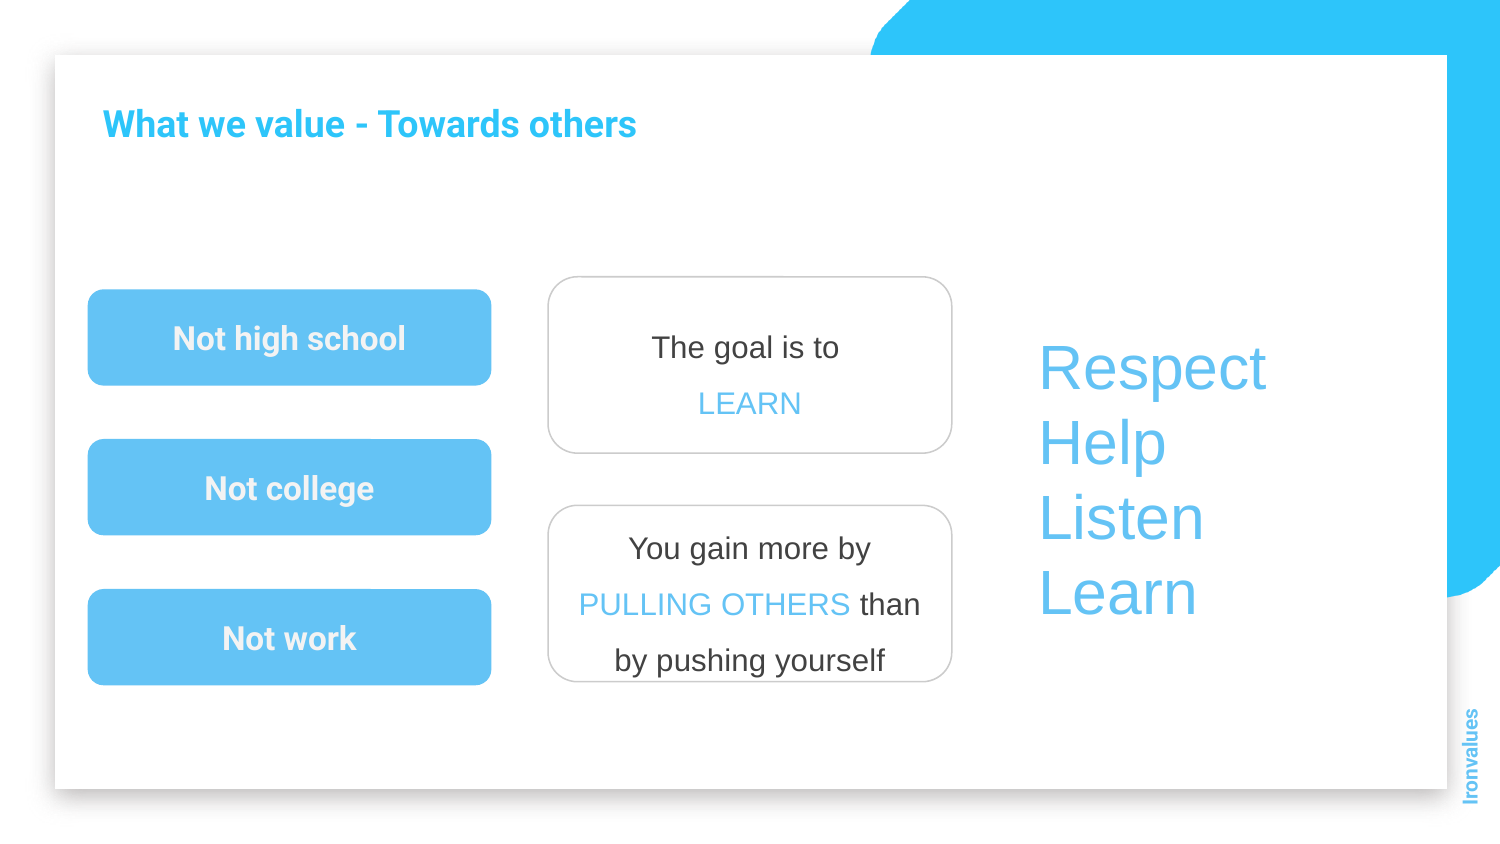

What we value - Towards others
The goal is to
LEARN
Not high school
Respect
Help
Listen
Learn
Not college
You gain more by PULLING OTHERS than by pushing yourself
Not work

Ironvalues